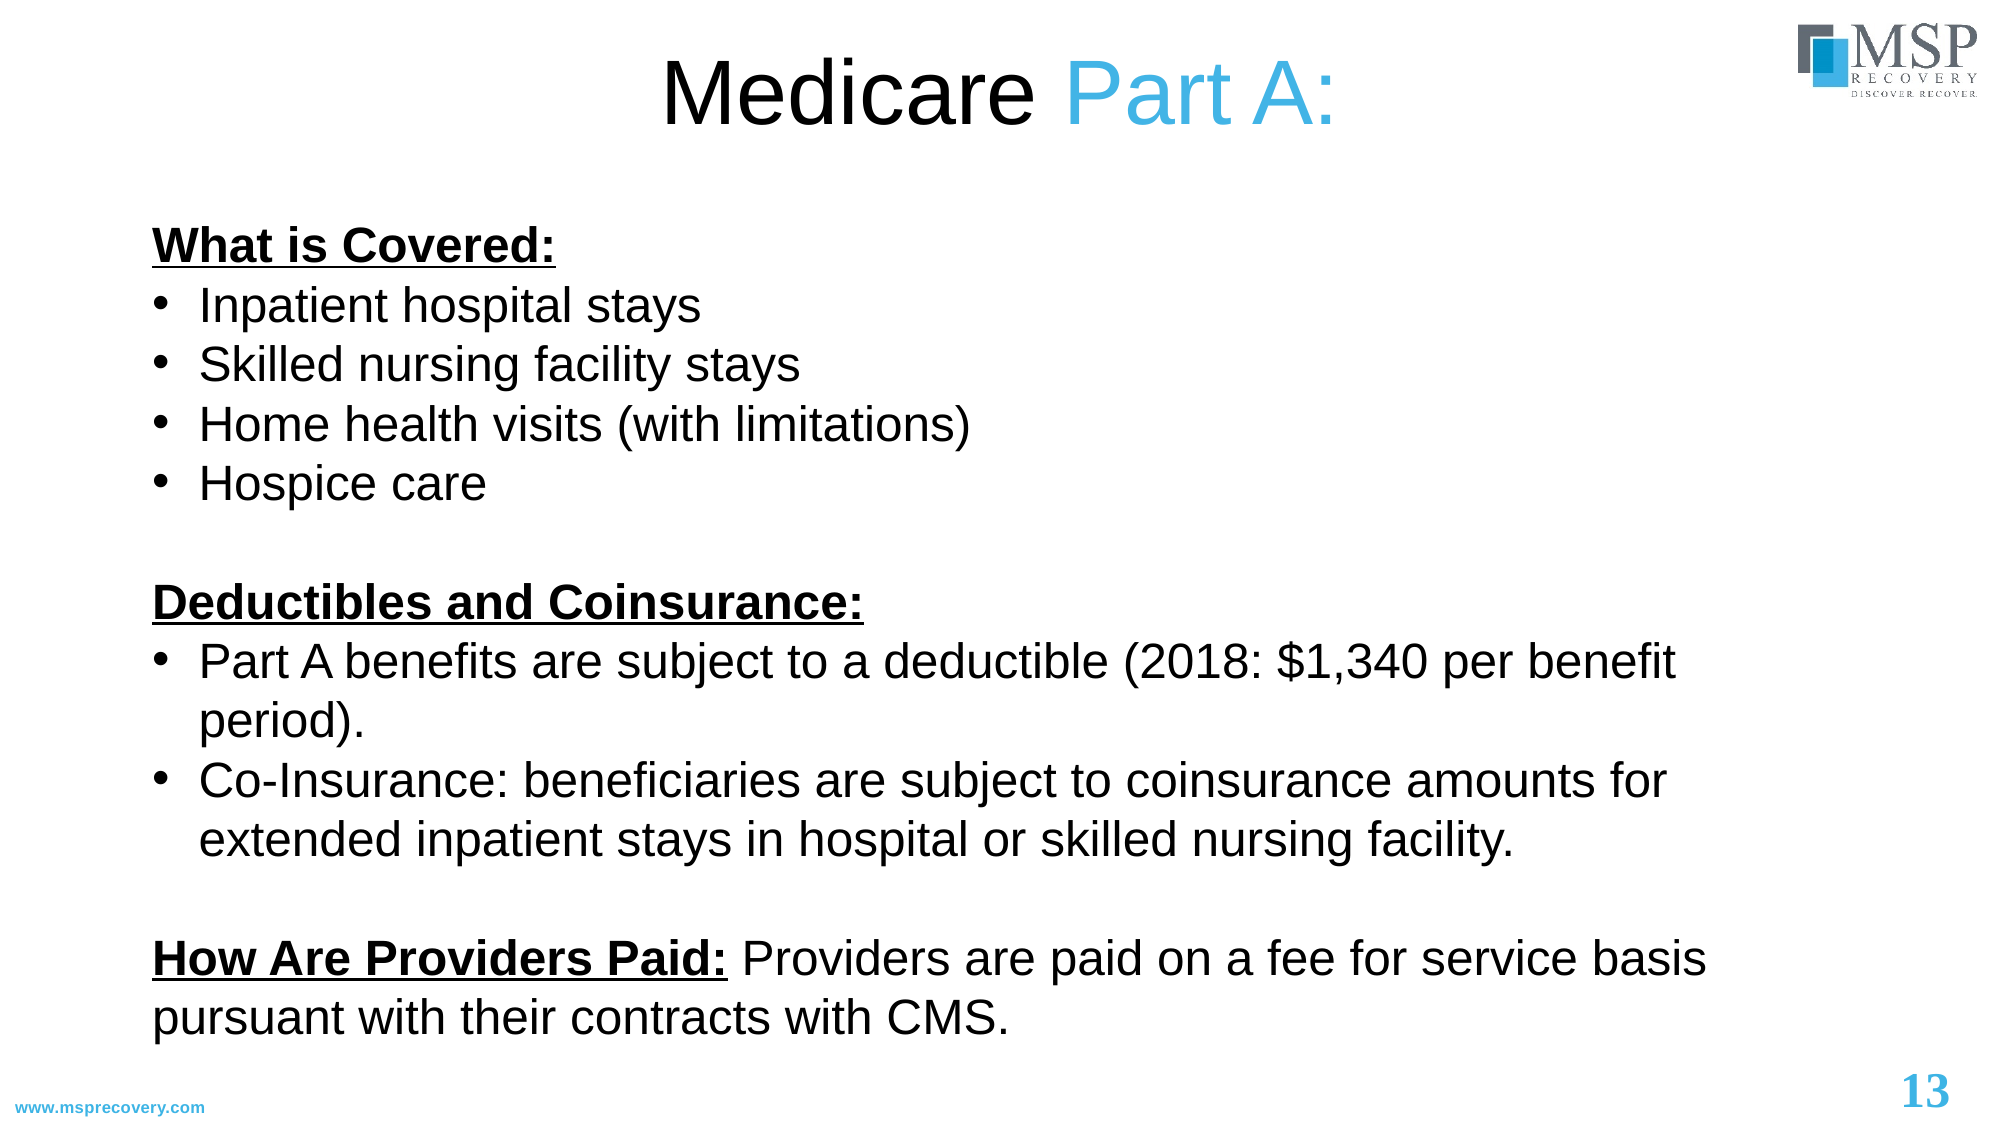

Medicare Part A:
What is Covered:
Inpatient hospital stays
Skilled nursing facility stays
Home health visits (with limitations)
Hospice care

Deductibles and Coinsurance:
Part A benefits are subject to a deductible (2018: $1,340 per benefit period).
Co-Insurance: beneficiaries are subject to coinsurance amounts for extended inpatient stays in hospital or skilled nursing facility.

How Are Providers Paid: Providers are paid on a fee for service basis pursuant with their contracts with CMS.